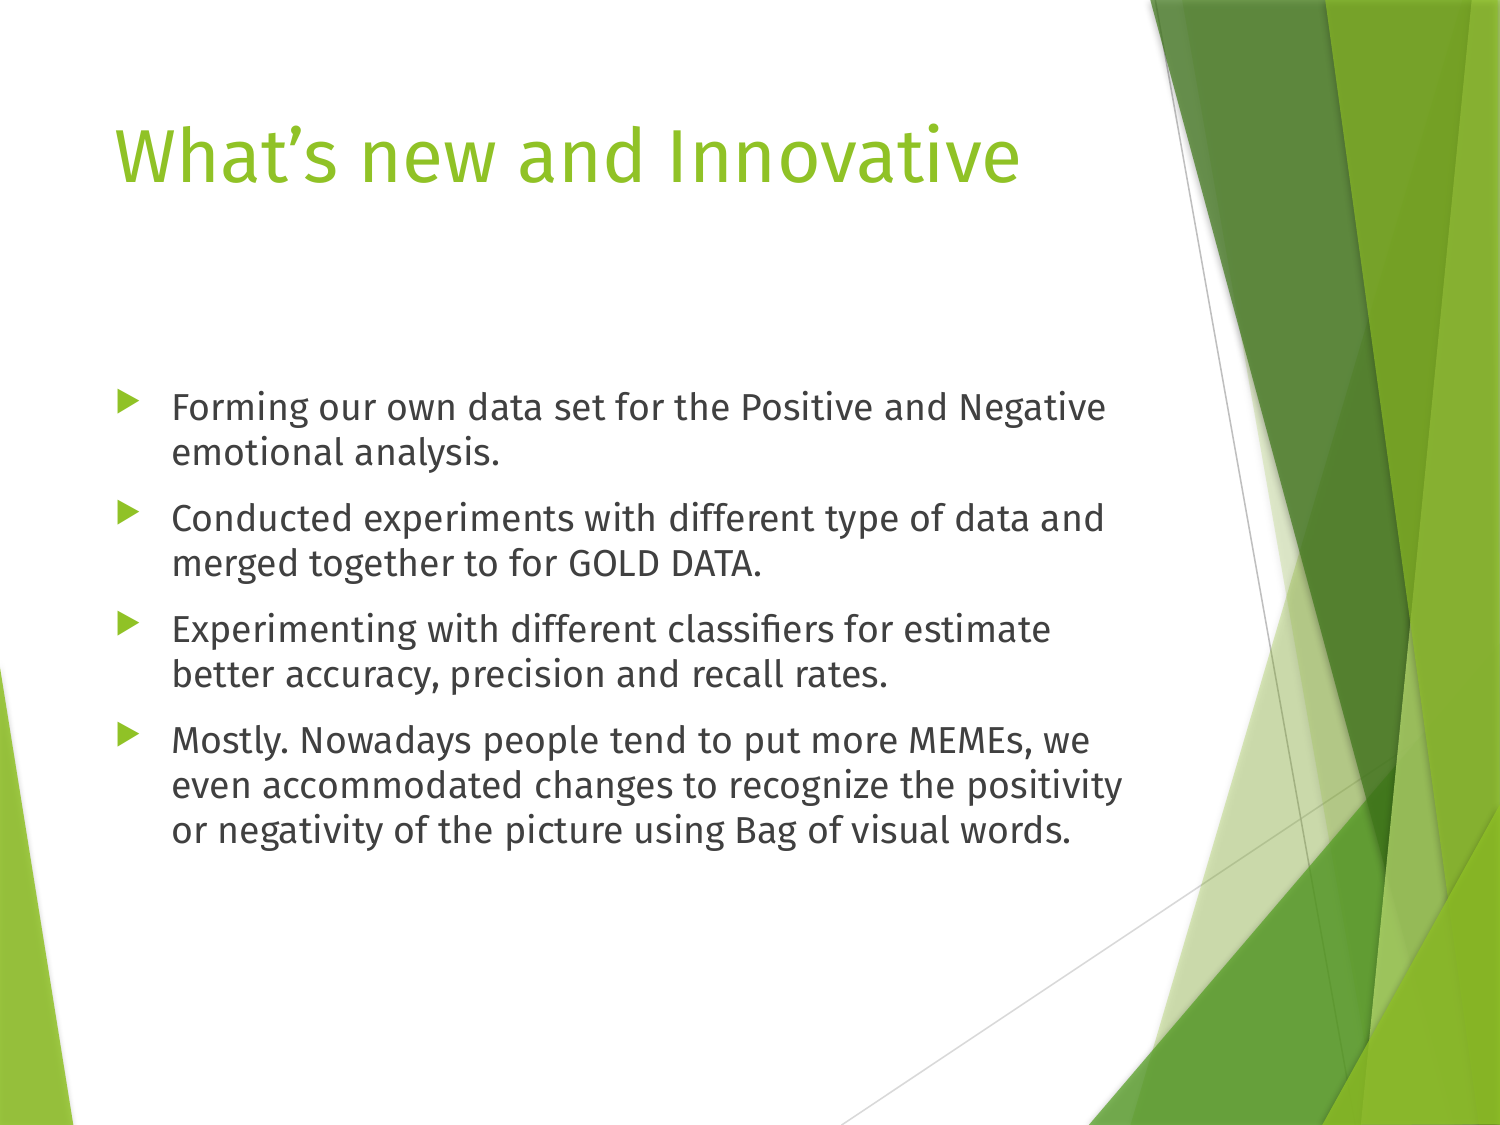

# What’s new and Innovative
Forming our own data set for the Positive and Negative emotional analysis.
Conducted experiments with different type of data and merged together to for GOLD DATA.
Experimenting with different classifiers for estimate better accuracy, precision and recall rates.
Mostly. Nowadays people tend to put more MEMEs, we even accommodated changes to recognize the positivity or negativity of the picture using Bag of visual words.